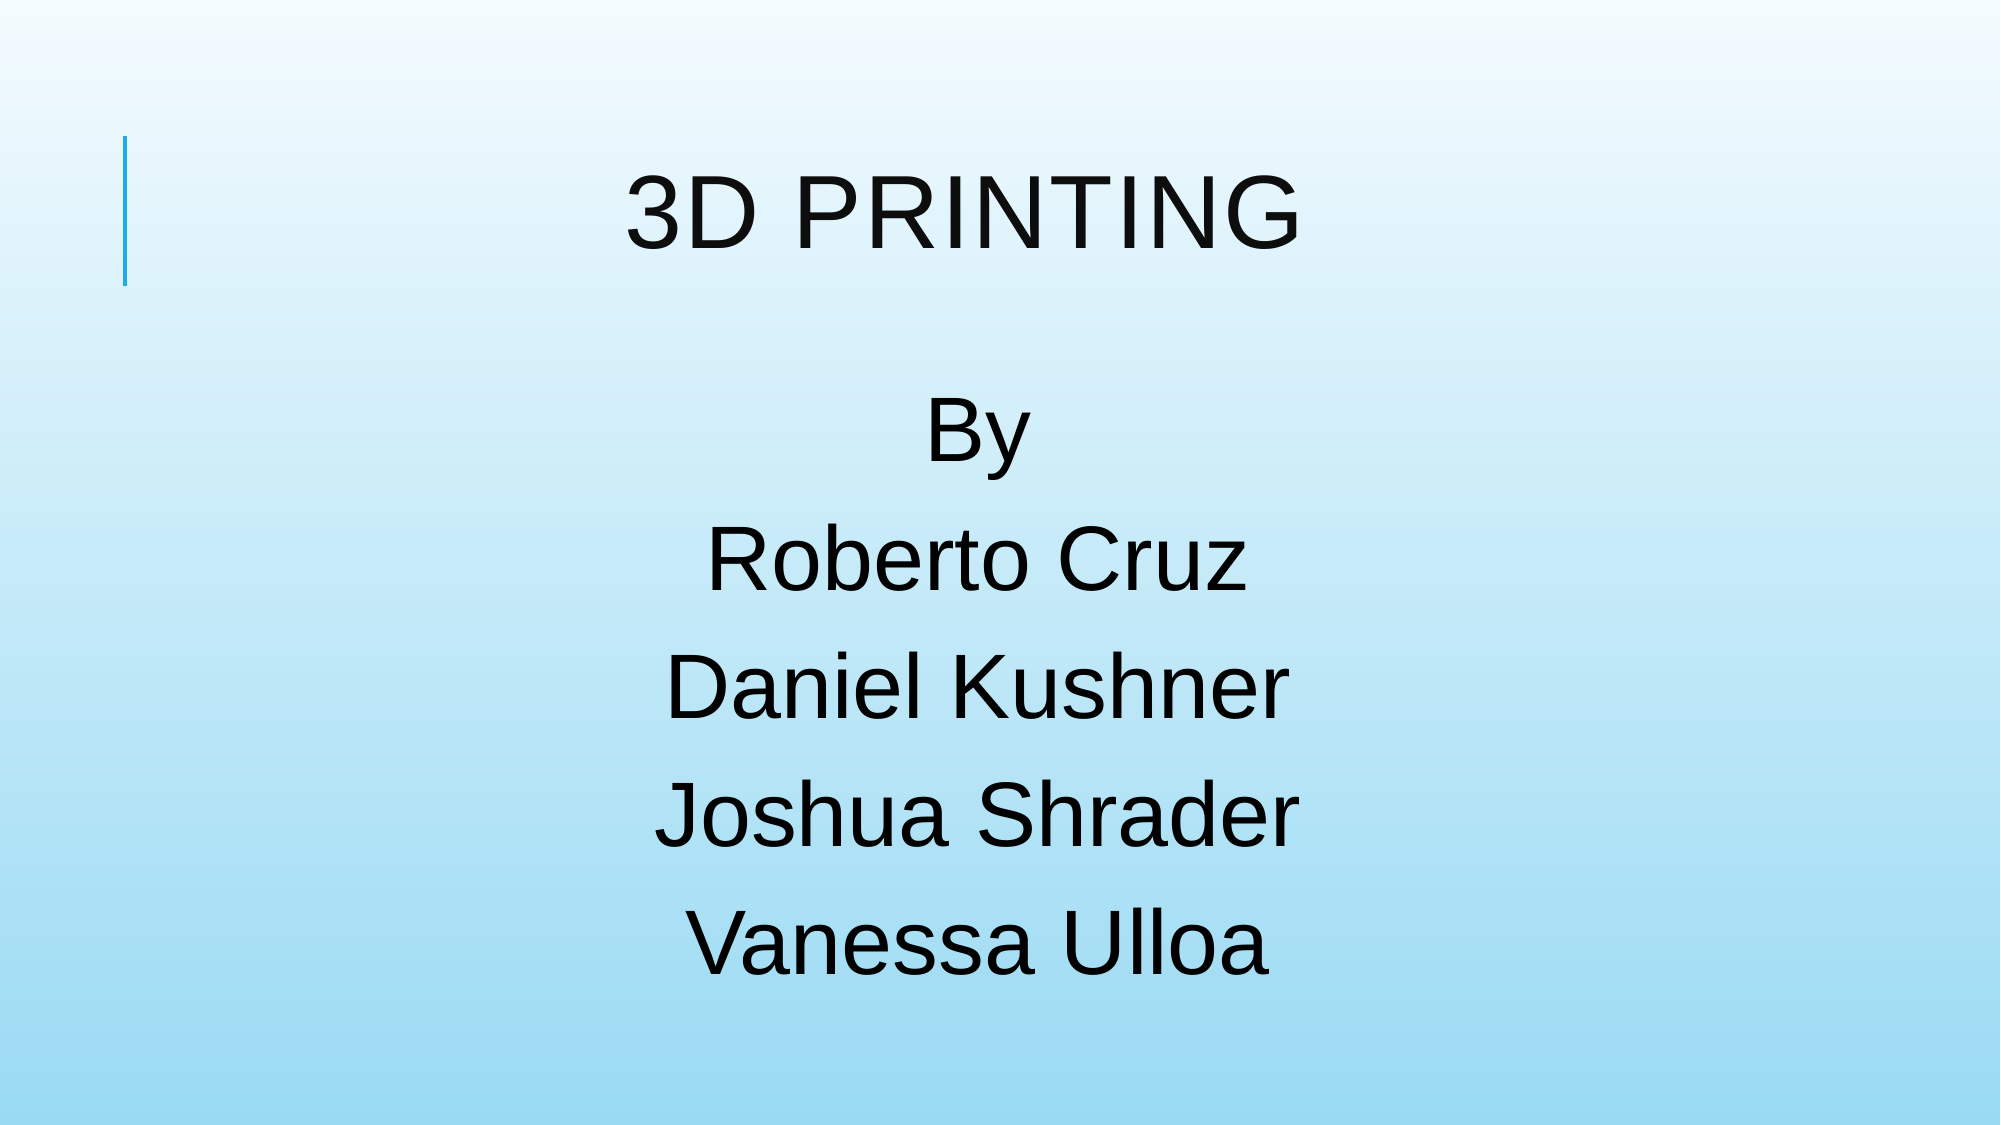

# 3d printing
By
Roberto Cruz
Daniel Kushner
Joshua Shrader
Vanessa Ulloa